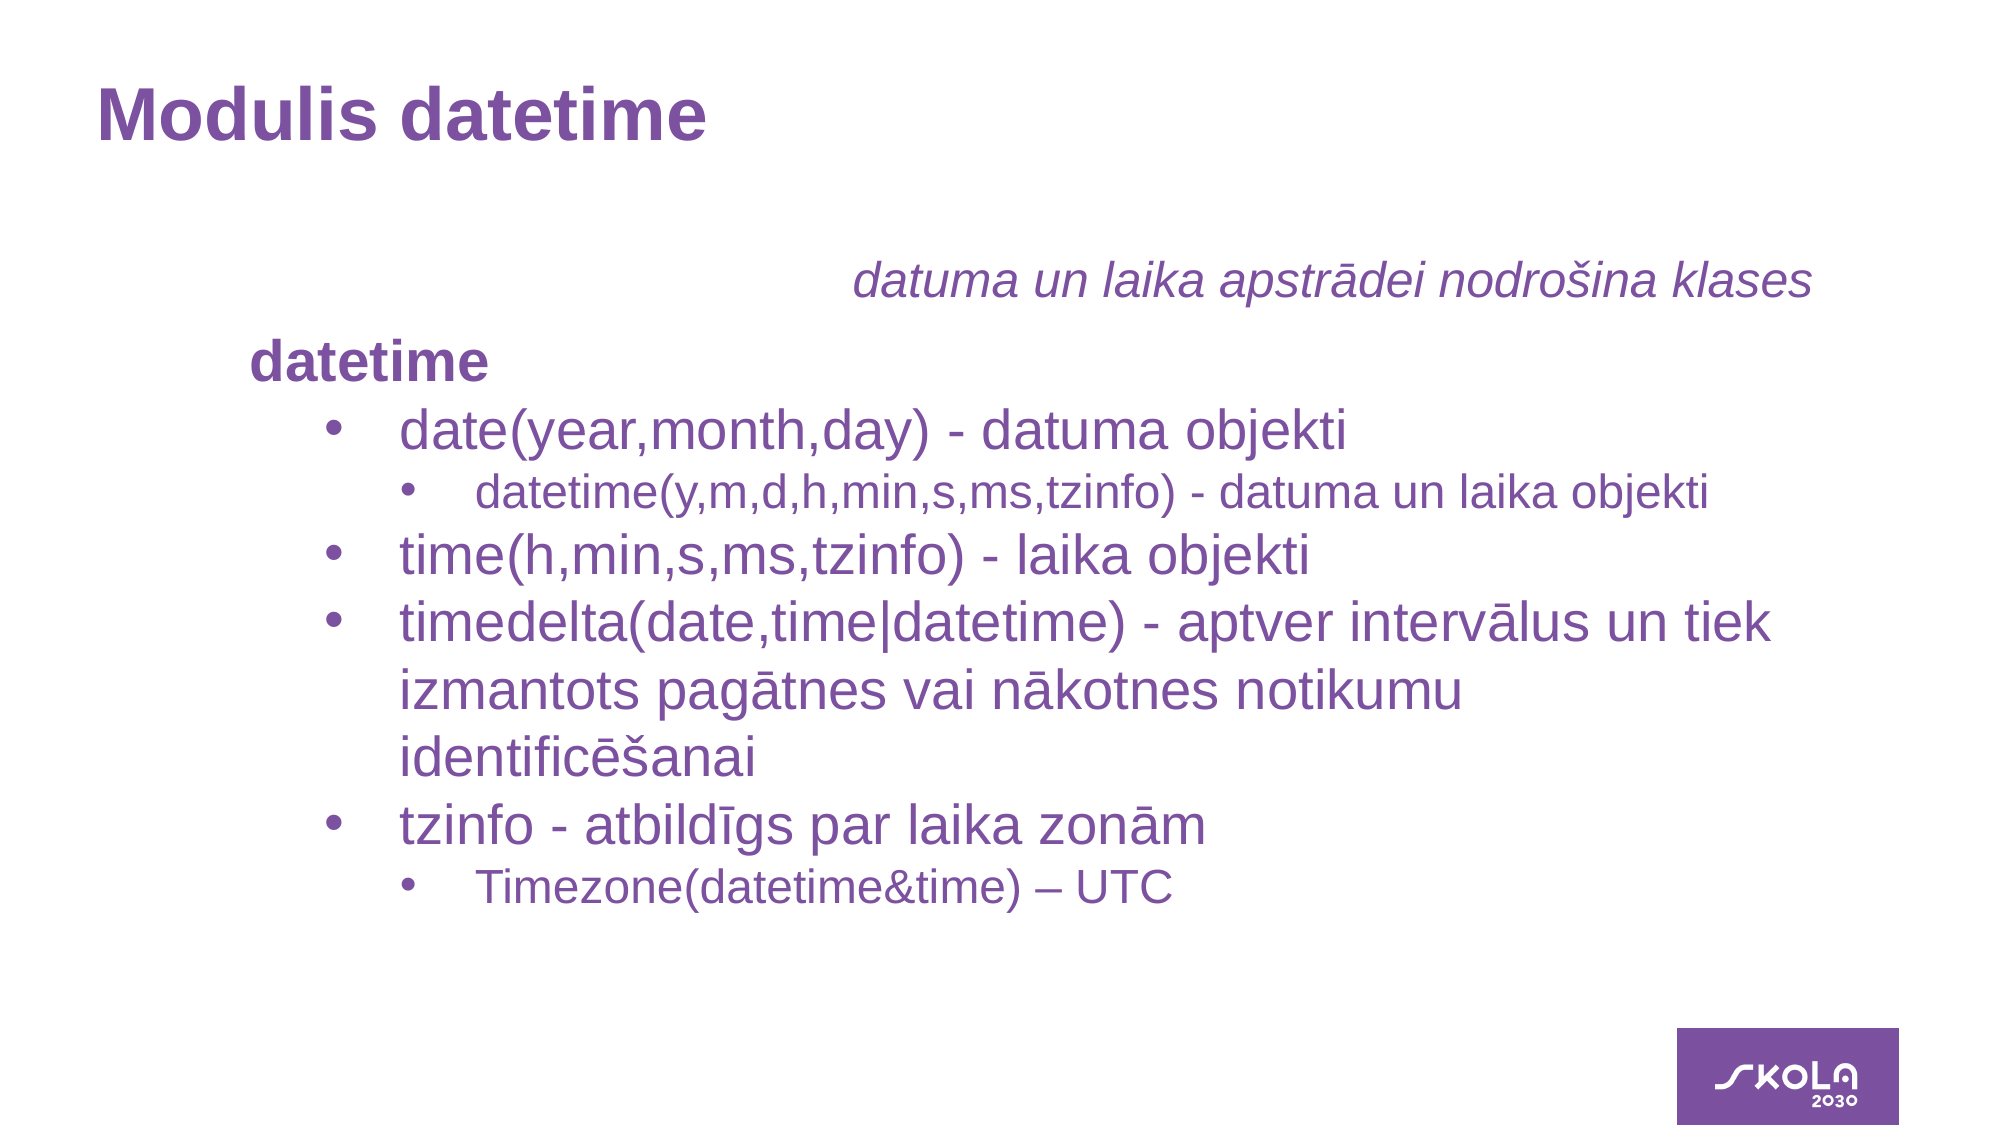

# Modulis datetime
datuma un laika apstrādei nodrošina klases
datetime
date(year,month,day) - datuma objekti
datetime(y,m,d,h,min,s,ms,tzinfo) - datuma un laika objekti
time(h,min,s,ms,tzinfo) - laika objekti
timedelta(date,time|datetime) - aptver intervālus un tiek izmantots pagātnes vai nākotnes notikumu identificēšanai
tzinfo - atbildīgs par laika zonām
Timezone(datetime&time) – UTC